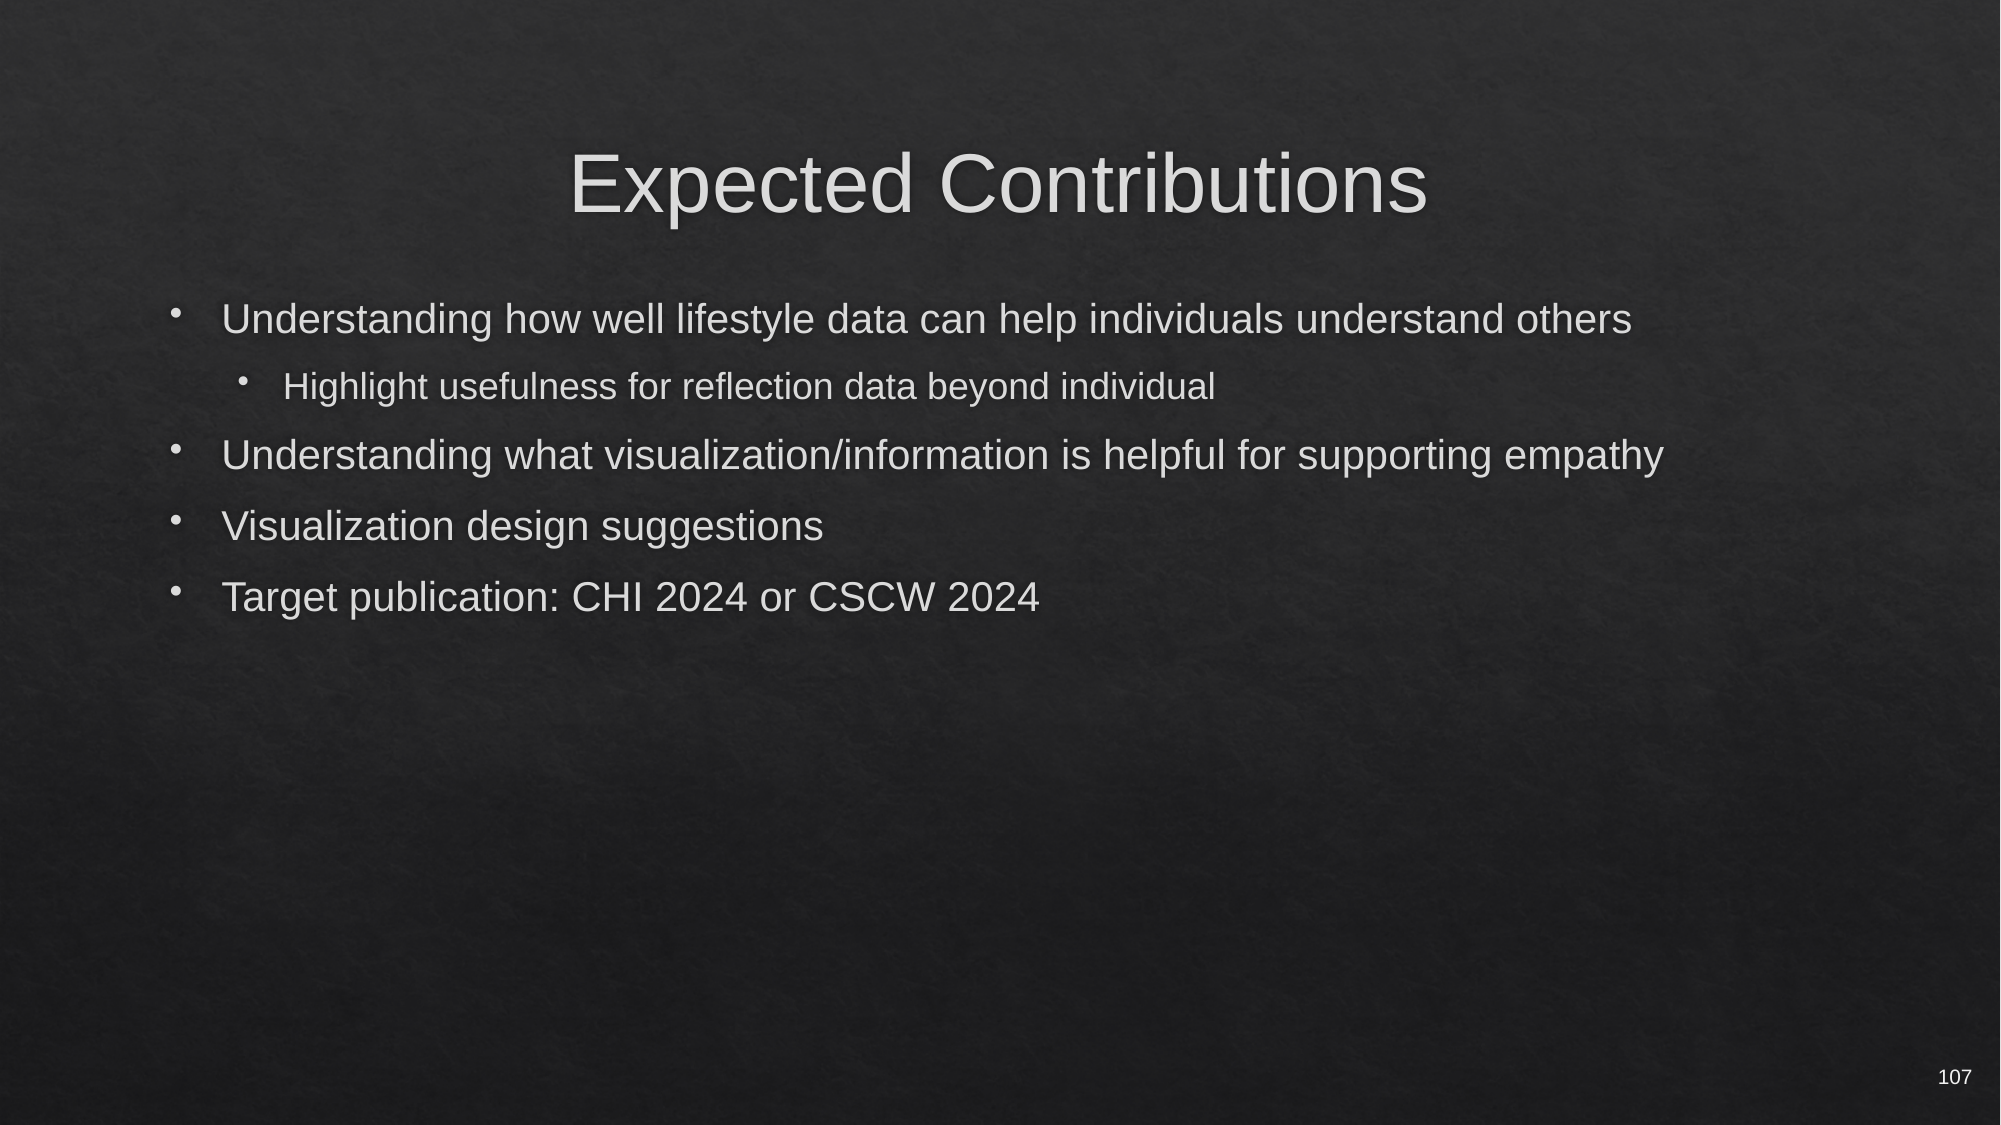

# Expected Contributions
Understanding how well lifestyle data can help individuals understand others
Highlight usefulness for reflection data beyond individual
Understanding what visualization/information is helpful for supporting empathy
Visualization design suggestions
Target publication: CHI 2024 or CSCW 2024
107